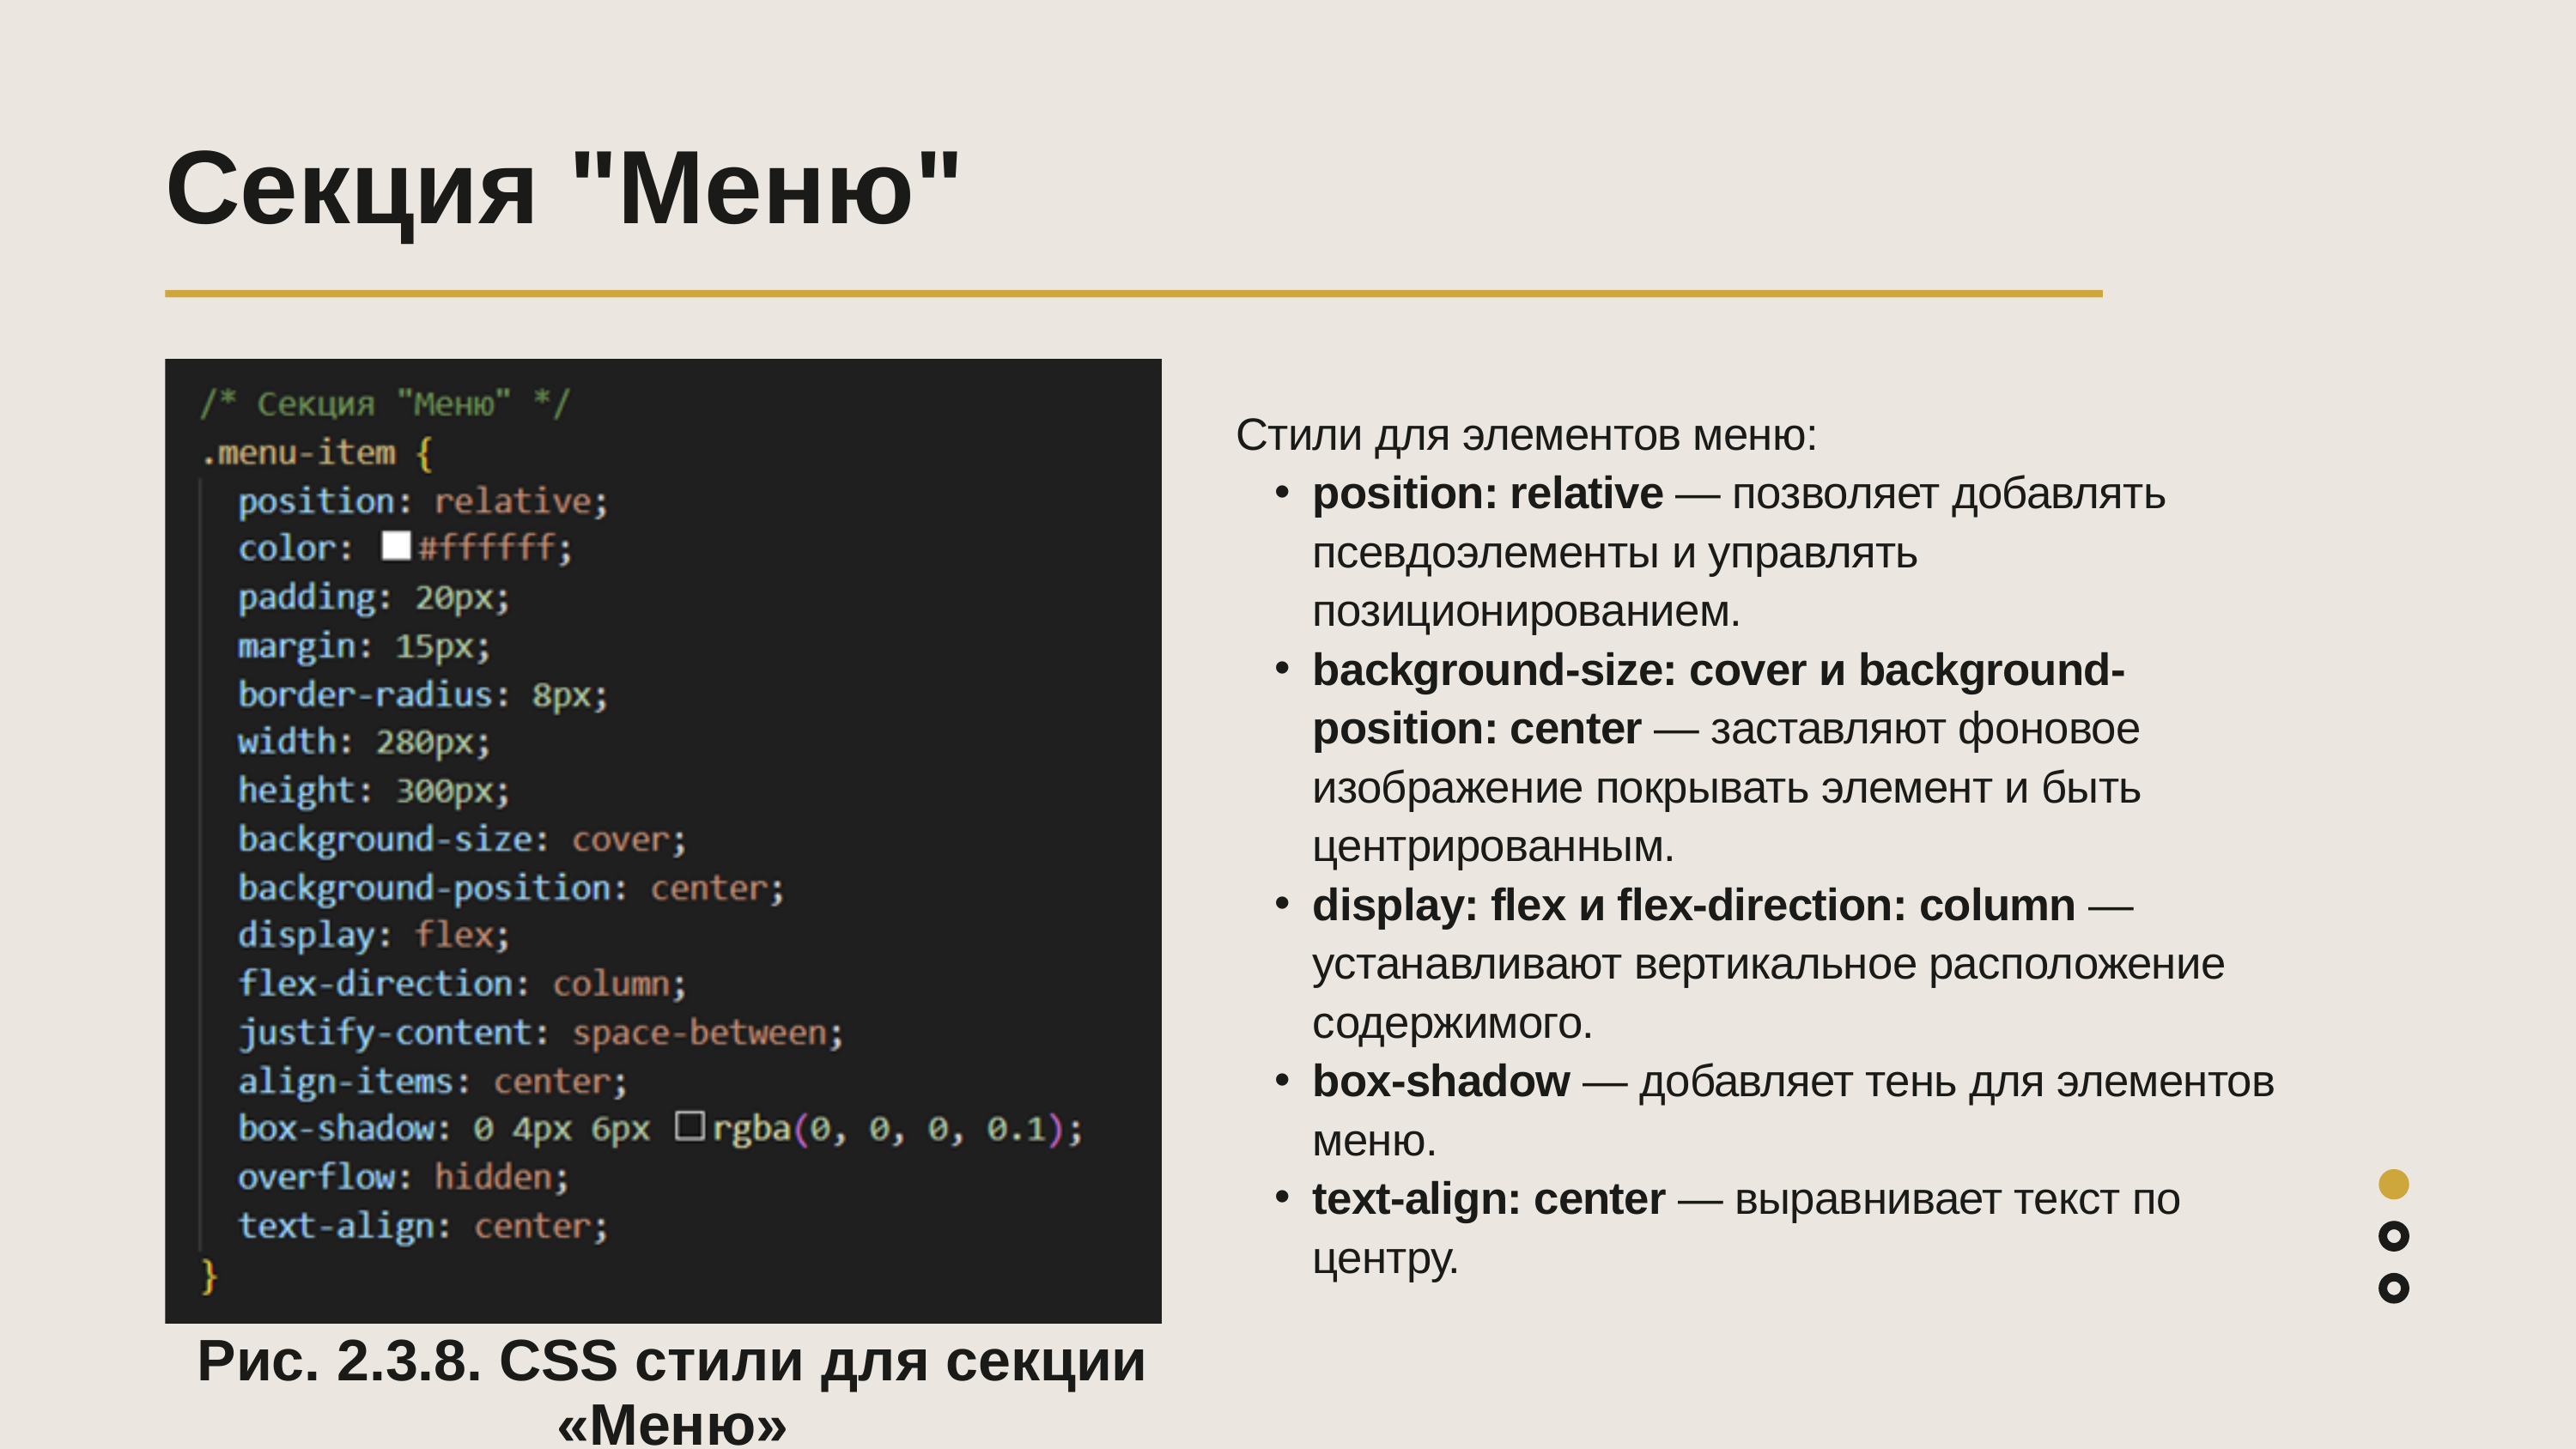

Секция "Меню"

Стили для элементов меню:
position: relative — позволяет добавлять псевдоэлементы и управлять позиционированием.
background-size: cover и background-position: center — заставляют фоновое изображение покрывать элемент и быть центрированным.
display: flex и flex-direction: column — устанавливают вертикальное расположение содержимого.
box-shadow — добавляет тень для элементов меню.
text-align: center — выравнивает текст по центру.

Рис. 2.3.8. CSS стили для секции «Меню»